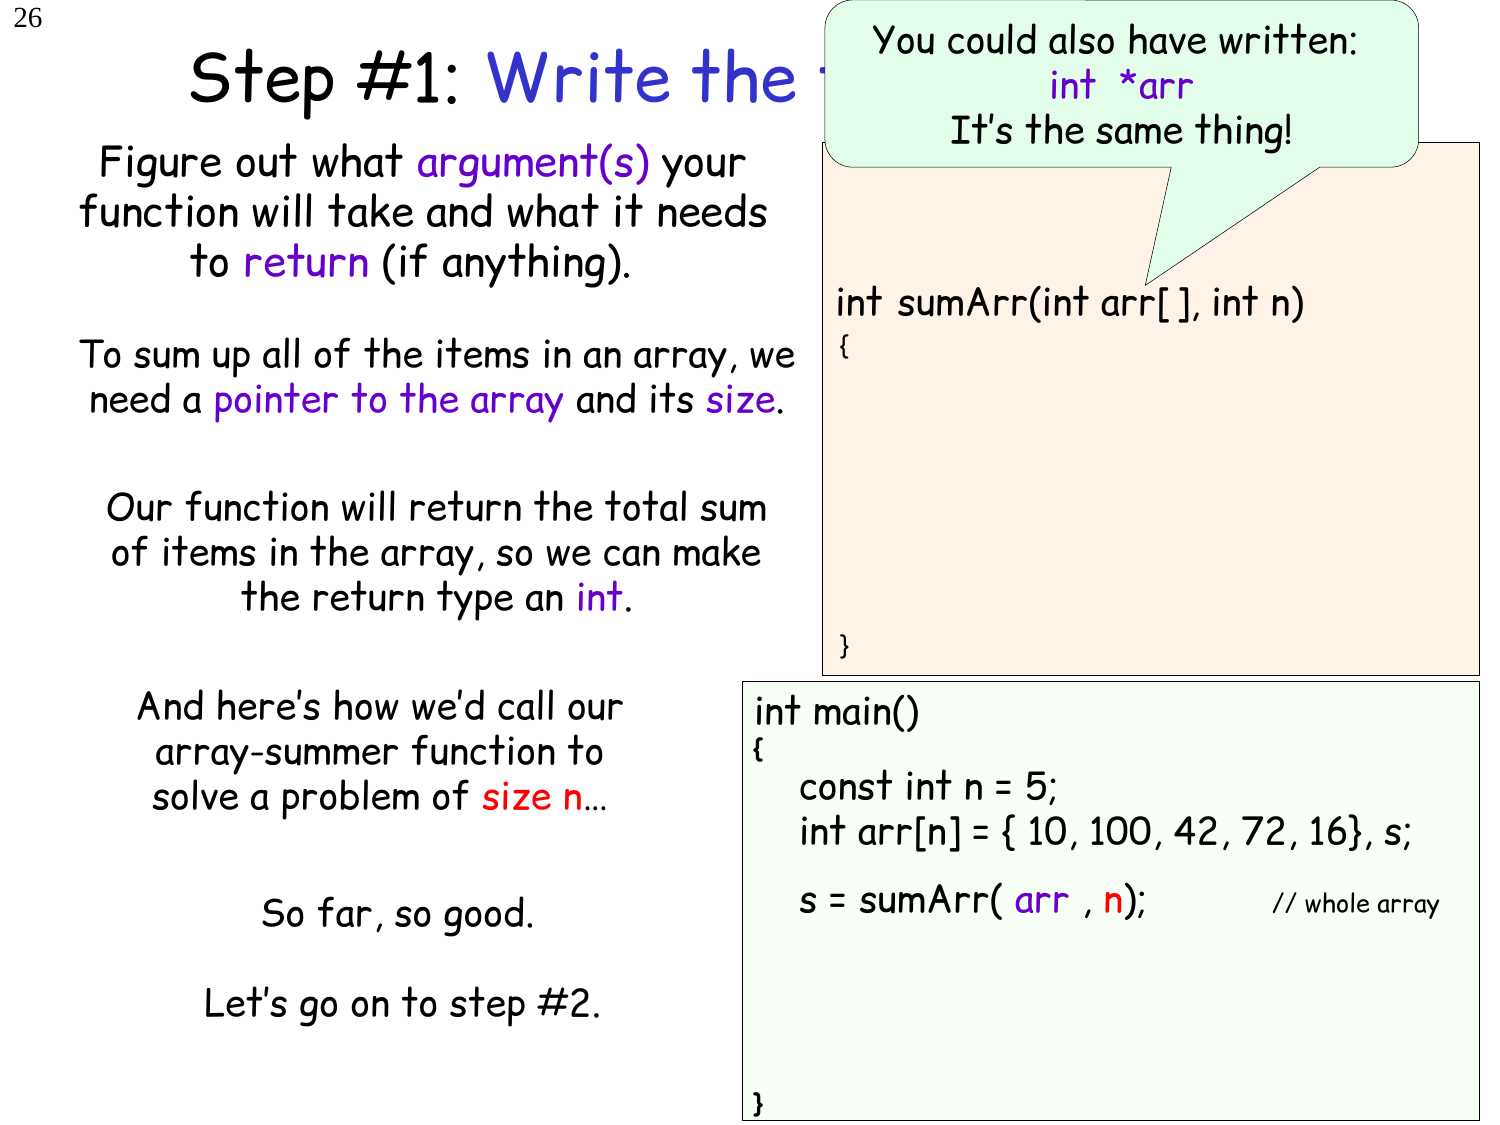

You could also have written:
int  *arr
It’s the same thing!

# Step #1: Write the function header
26
Figure out what argument(s) your function will take and what it needs to return (if anything).

int
sumArr(int arr[ ], int n)
To sum up all of the items in an array, we need a pointer to the array and its size.
{

}
Our function will return the total sum of items in the array, so we can make the return type an int.
And here’s how we’d call our array-summer function to solve a problem of size n…
int main()
{
    const int n = 5;
    int arr[n] = { 10, 100, 42, 72, 16}, s;

}

s = sumArr( arr , n); 	  // whole array
So far, so good.
Let’s go on to step #2.